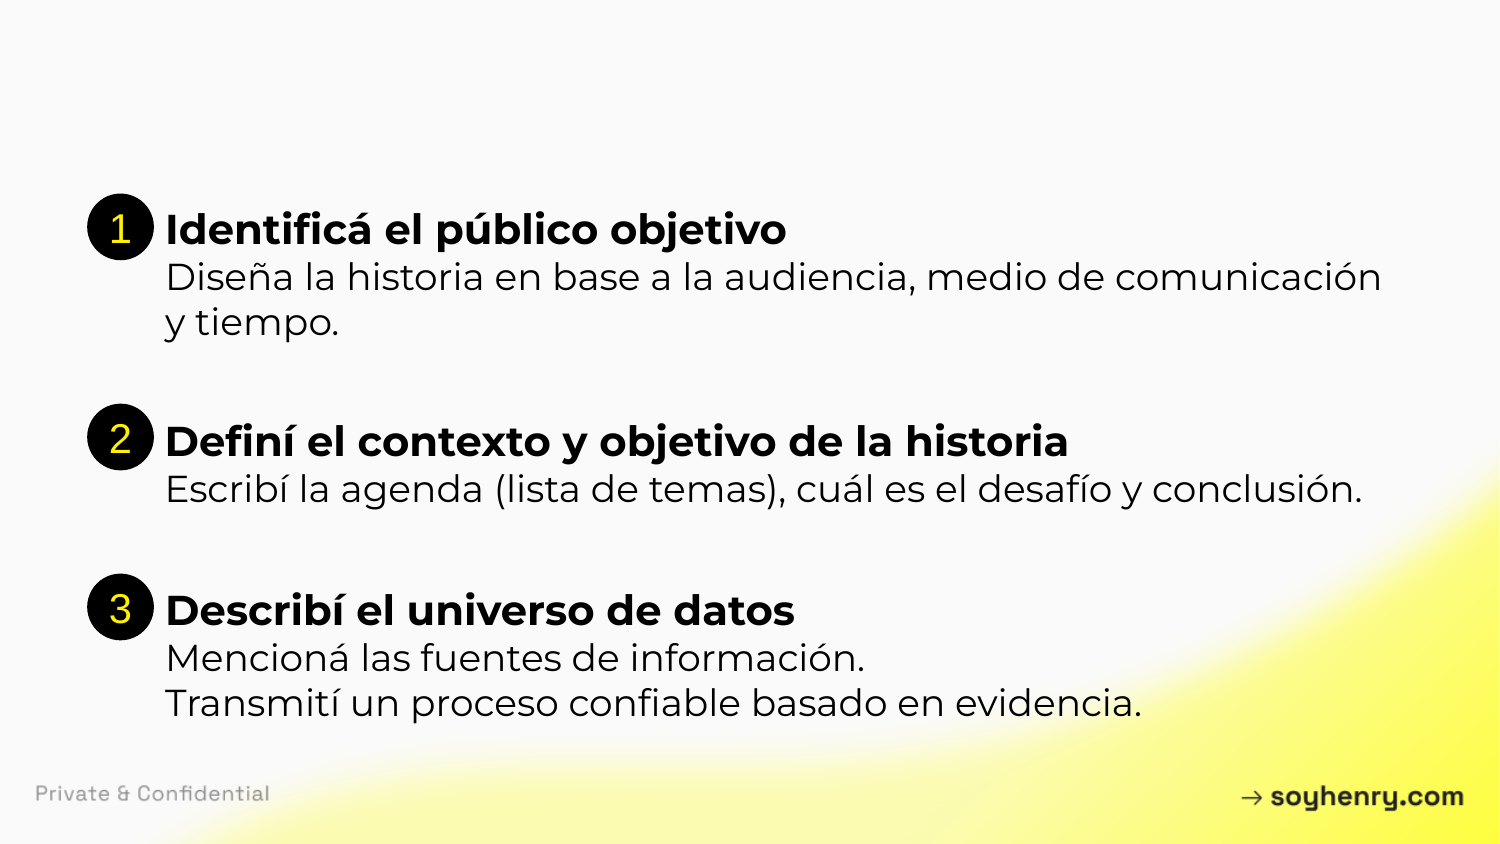

1

Identificá el público objetivo
Diseña la historia en base a la audiencia, medio de comunicación y tiempo.
2

Definí el contexto y objetivo de la historia
Escribí la agenda (lista de temas), cuál es el desafío y conclusión.
3

Describí el universo de datos
Mencioná las fuentes de información.
Transmití un proceso confiable basado en evidencia.